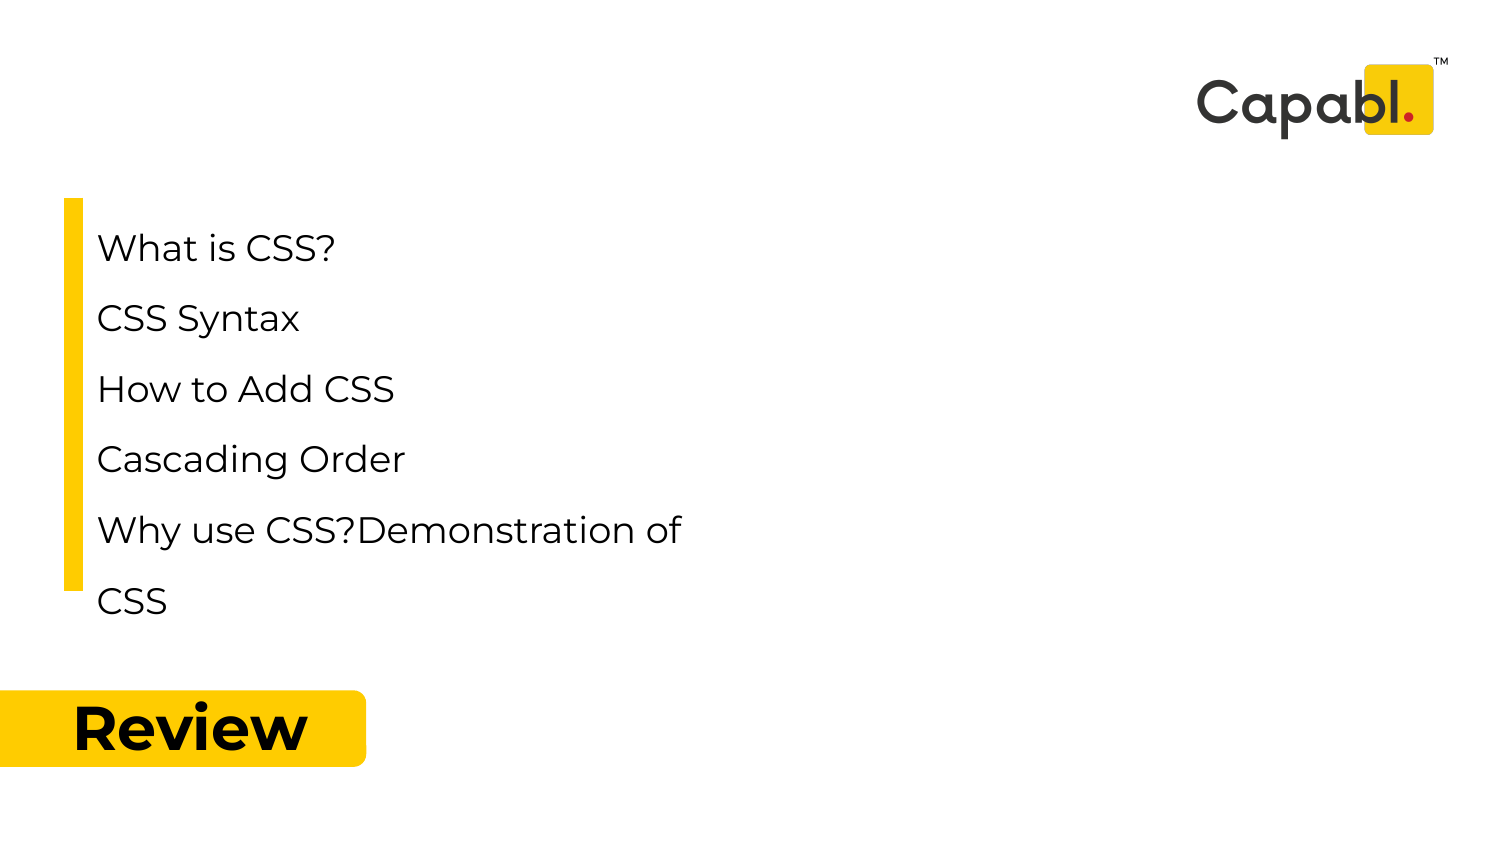

What is CSS?
CSS Syntax
How to Add CSS
Cascading Order
Why use CSS?Demonstration of CSS

# Review